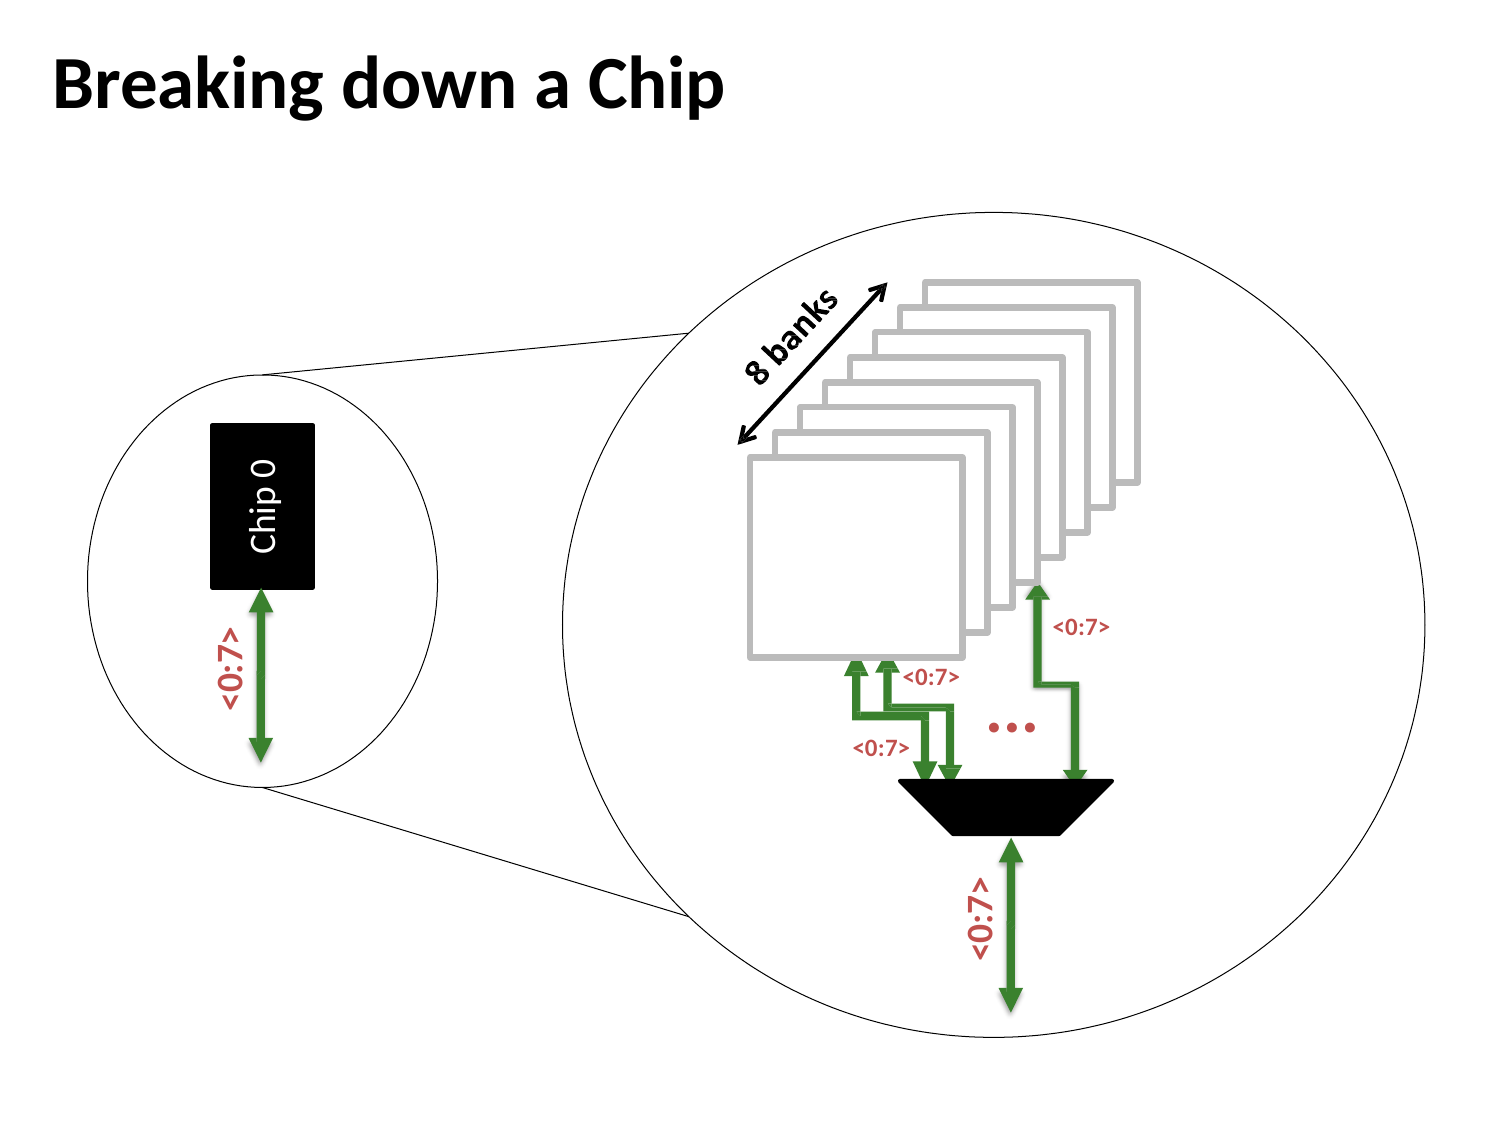

# Breaking down a Chip

Chip 0

<0:7>
<0:7>

<0:7>
...
<0:7>

<0:7>